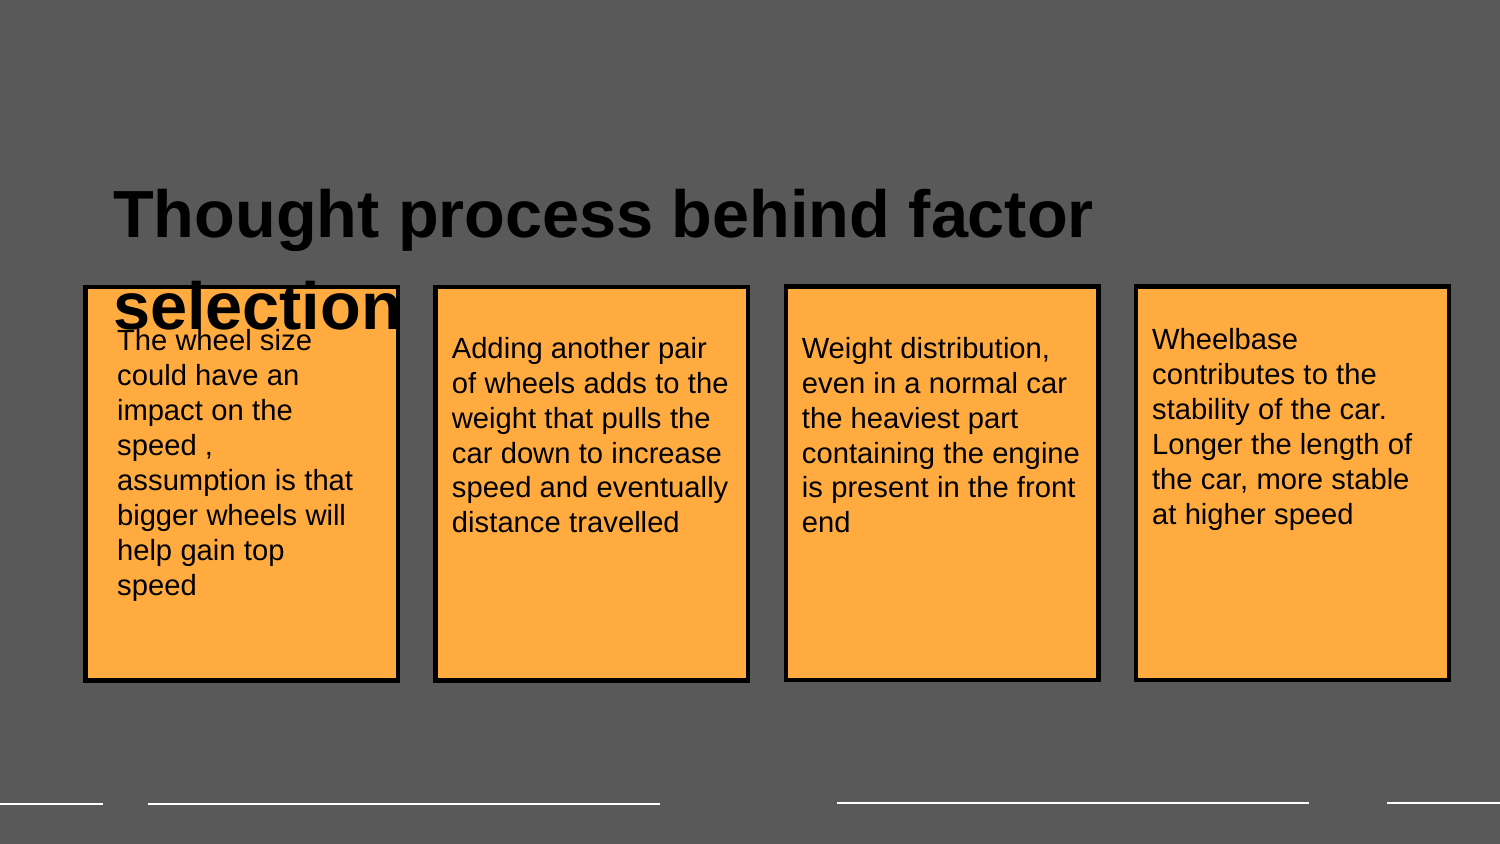

# Thought process behind factor selection
The wheel size could have an impact on the speed , assumption is that bigger wheels will help gain top speed
Wheelbase contributes to the stability of the car. Longer the length of the car, more stable at higher speed
Weight distribution, even in a normal car the heaviest part containing the engine is present in the front end
Adding another pair of wheels adds to the weight that pulls the car down to increase speed and eventually distance travelled